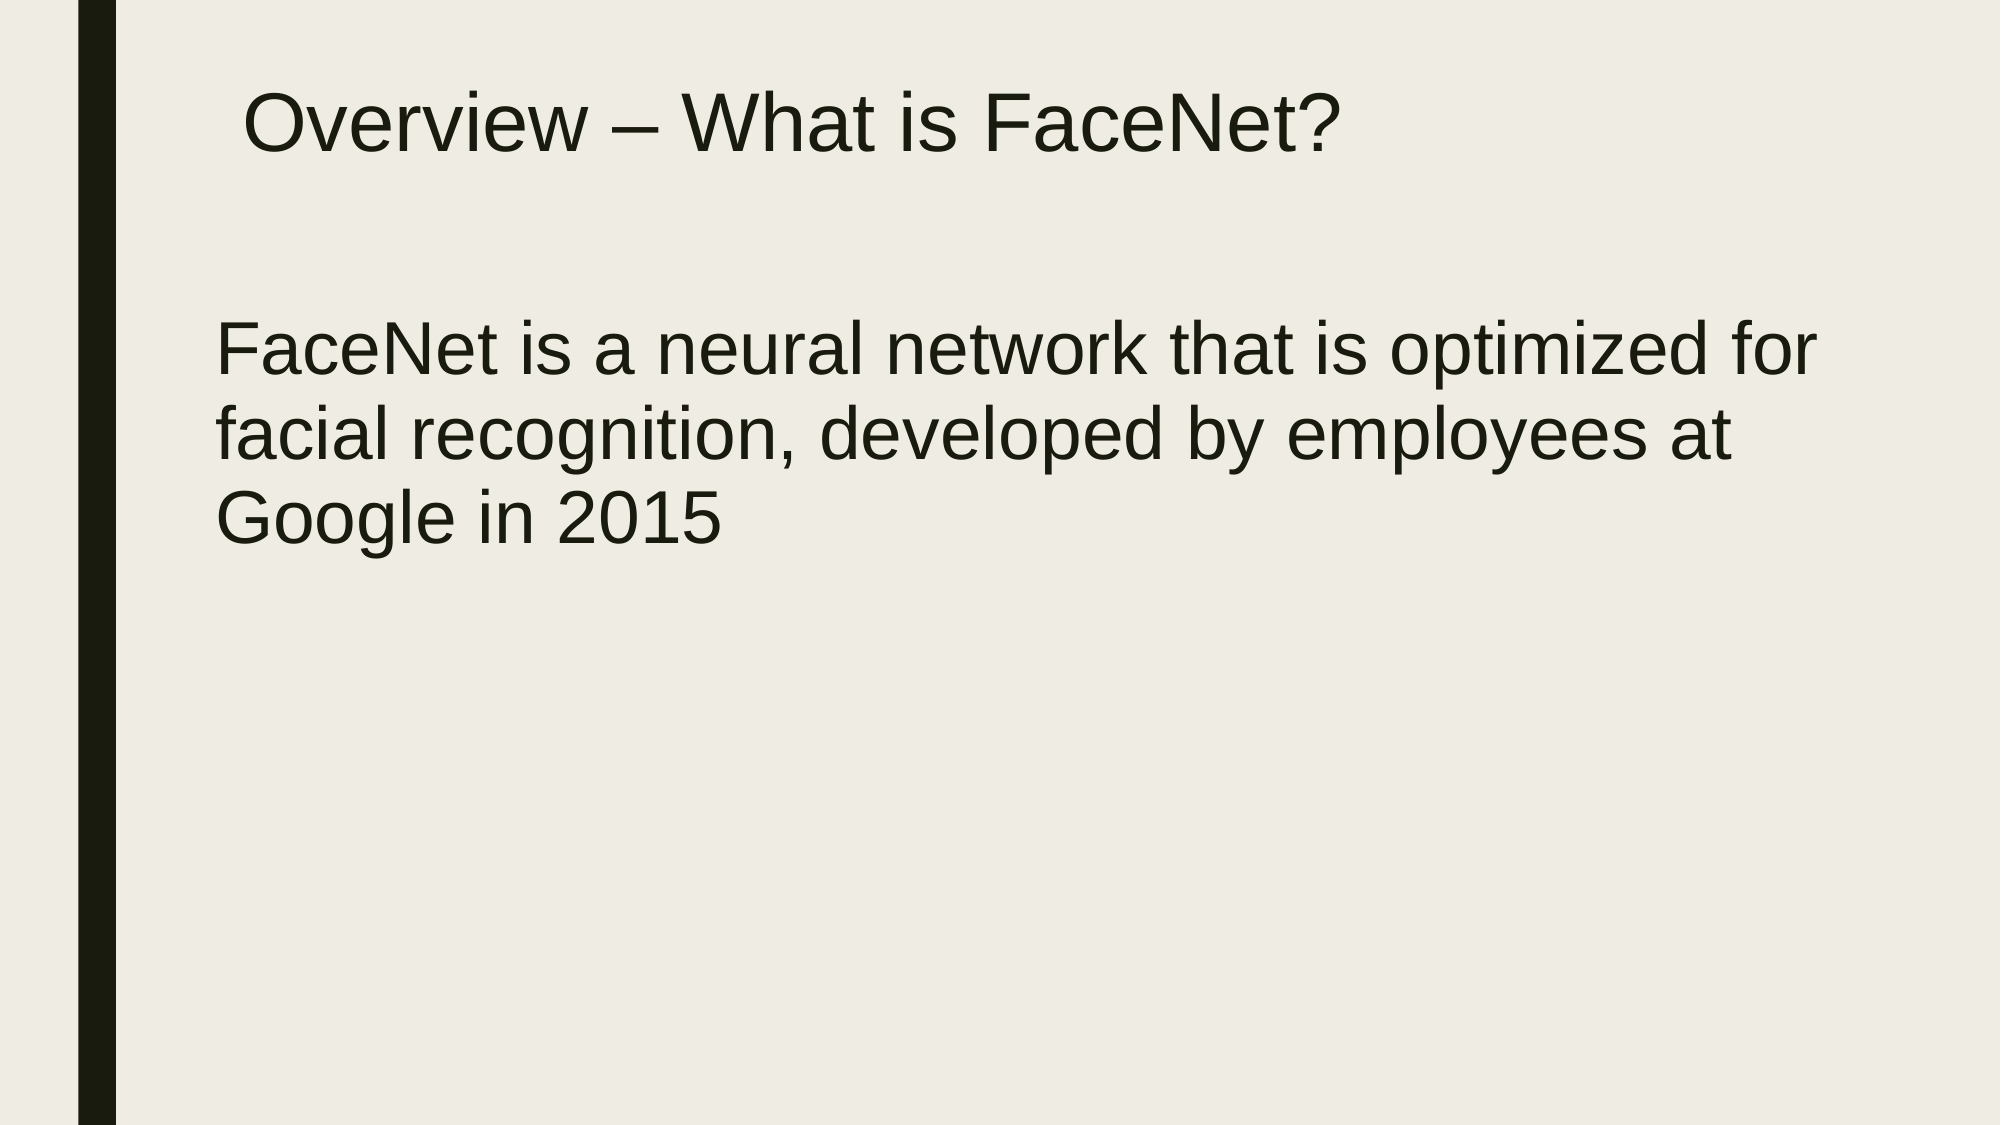

# Overview – What is FaceNet?
FaceNet is a neural network that is optimized for facial recognition, developed by employees at Google in 2015